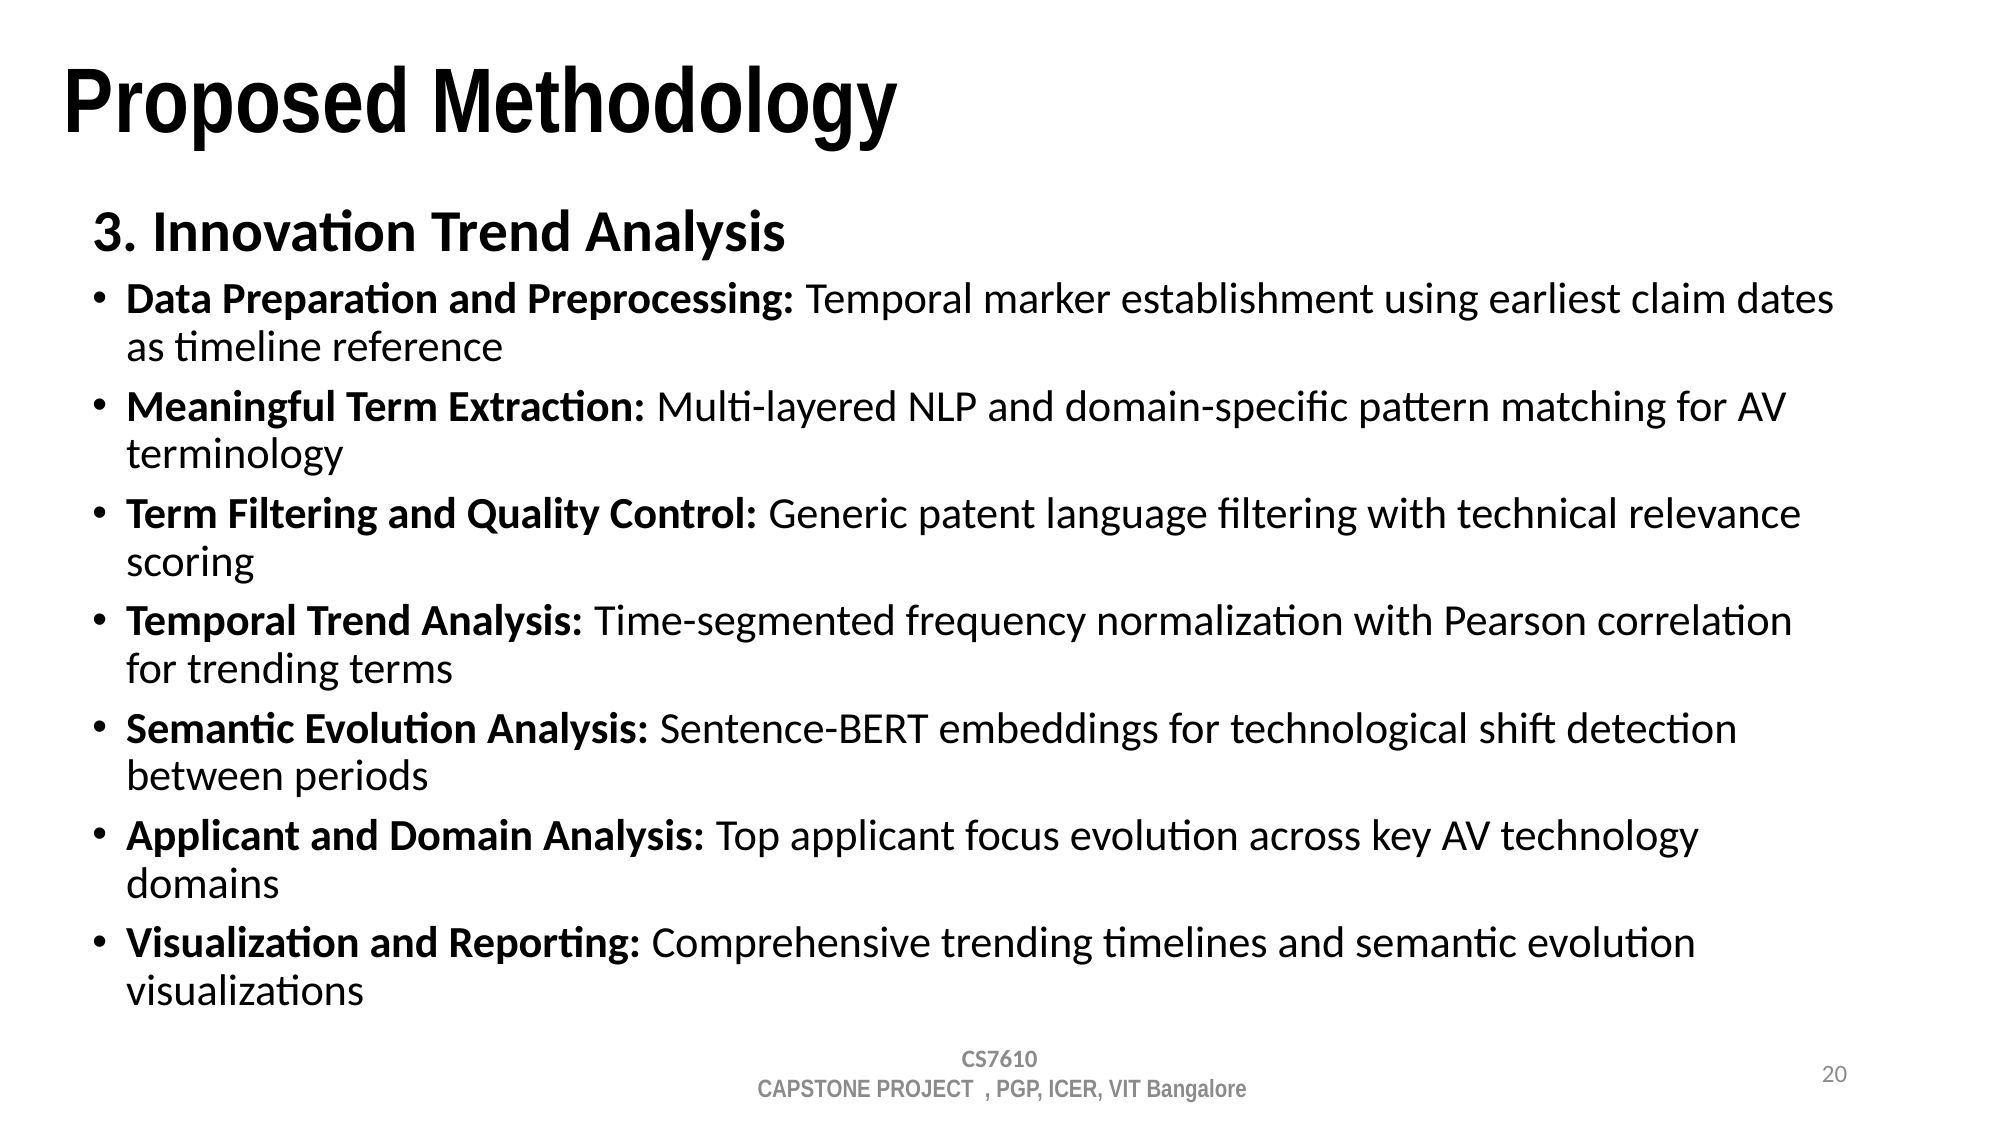

# Proposed Methodology
3. Innovation Trend Analysis
Data Preparation and Preprocessing: Temporal marker establishment using earliest claim dates as timeline reference
Meaningful Term Extraction: Multi-layered NLP and domain-specific pattern matching for AV terminology
Term Filtering and Quality Control: Generic patent language filtering with technical relevance scoring
Temporal Trend Analysis: Time-segmented frequency normalization with Pearson correlation for trending terms
Semantic Evolution Analysis: Sentence-BERT embeddings for technological shift detection between periods
Applicant and Domain Analysis: Top applicant focus evolution across key AV technology domains
Visualization and Reporting: Comprehensive trending timelines and semantic evolution visualizations
CS7610
 CAPSTONE PROJECT  , PGP, ICER, VIT Bangalore
20